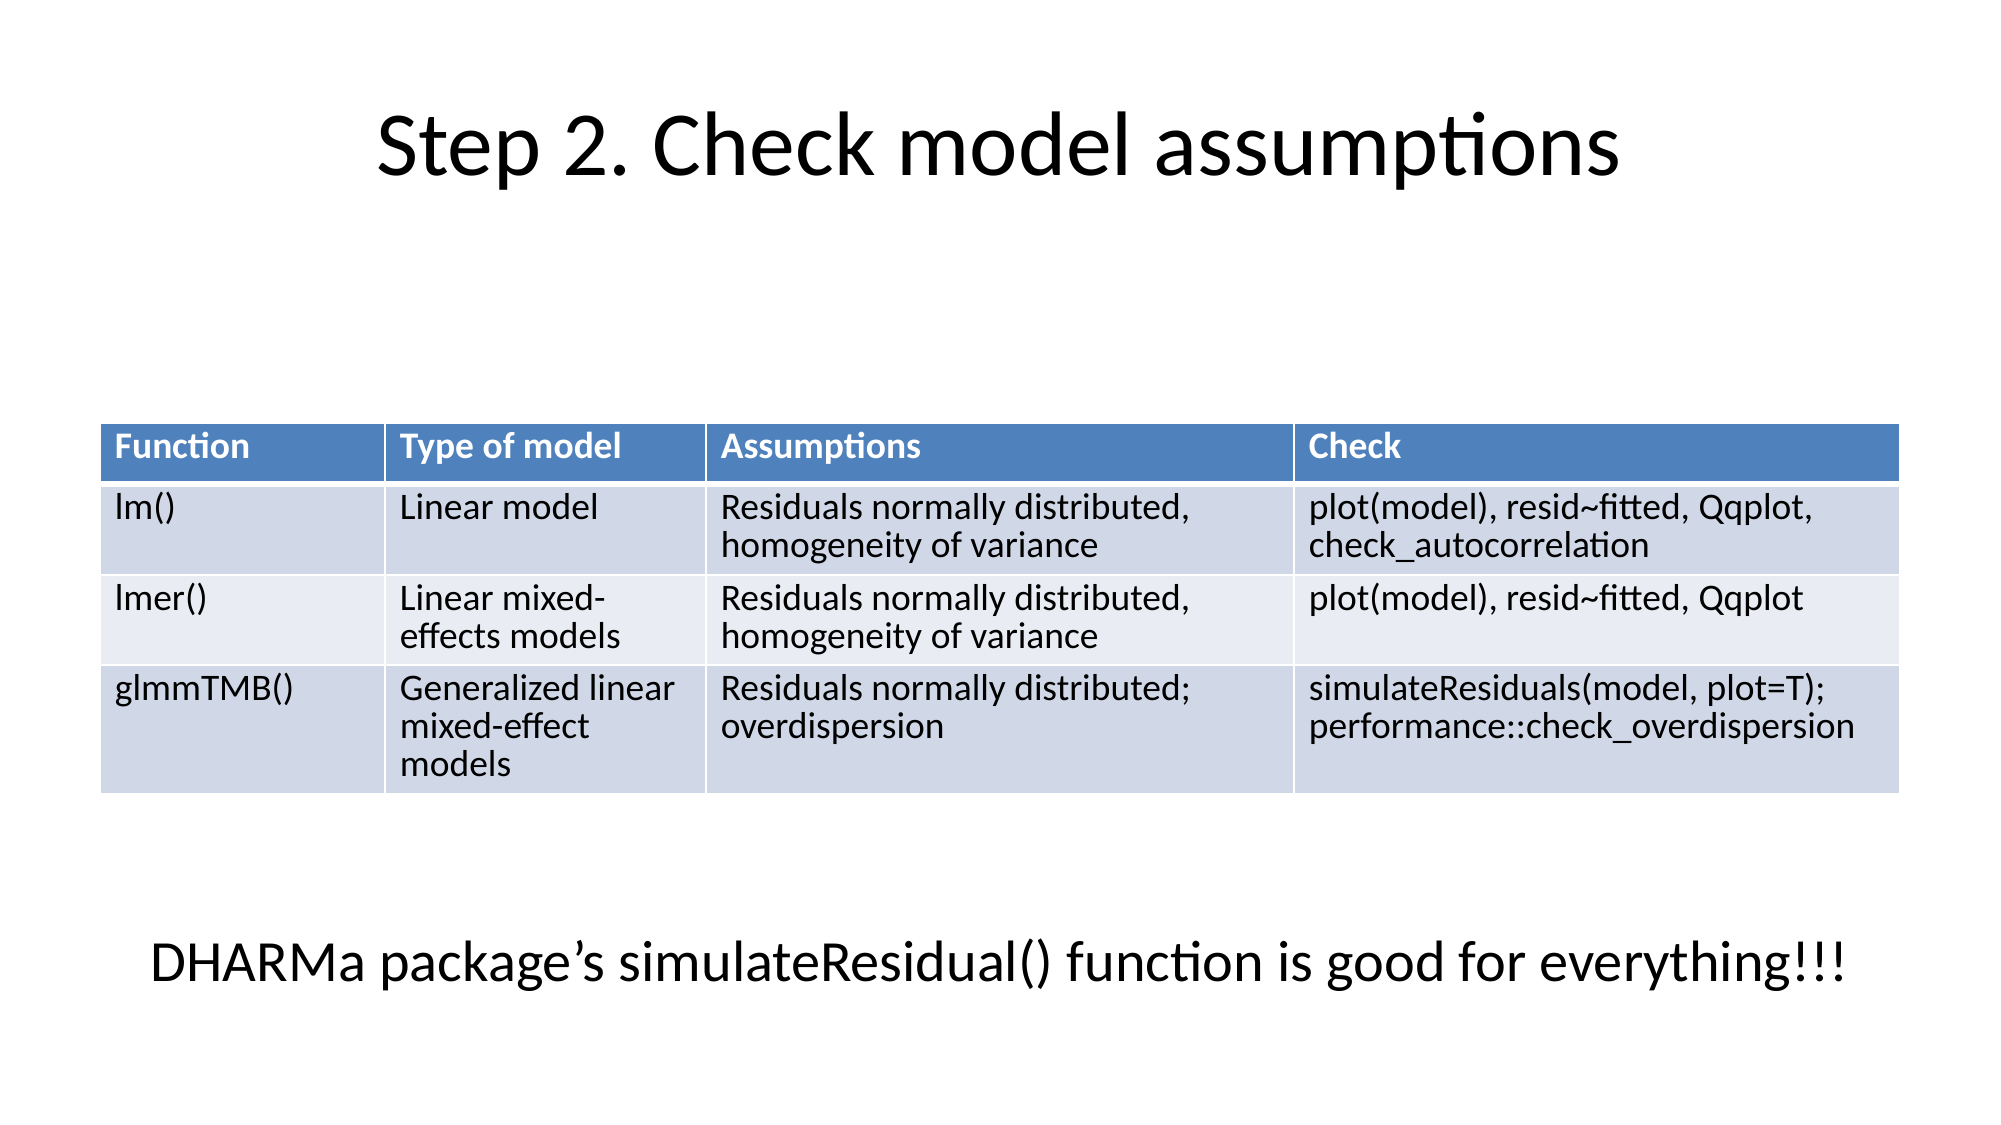

# Step 2. Check model assumptions

| Function | Type of model | Assumptions | Check |
| --- | --- | --- | --- |
| lm() | Linear model | Residuals normally distributed, homogeneity of variance | plot(model), resid~fitted, Qqplot, check\_autocorrelation |
| lmer() | Linear mixed-effects models | Residuals normally distributed, homogeneity of variance | plot(model), resid~fitted, Qqplot |
| glmmTMB() | Generalized linear mixed-effect models | Residuals normally distributed; overdispersion | simulateResiduals(model, plot=T); performance::check\_overdispersion |
DHARMa package’s simulateResidual() function is good for everything!!!